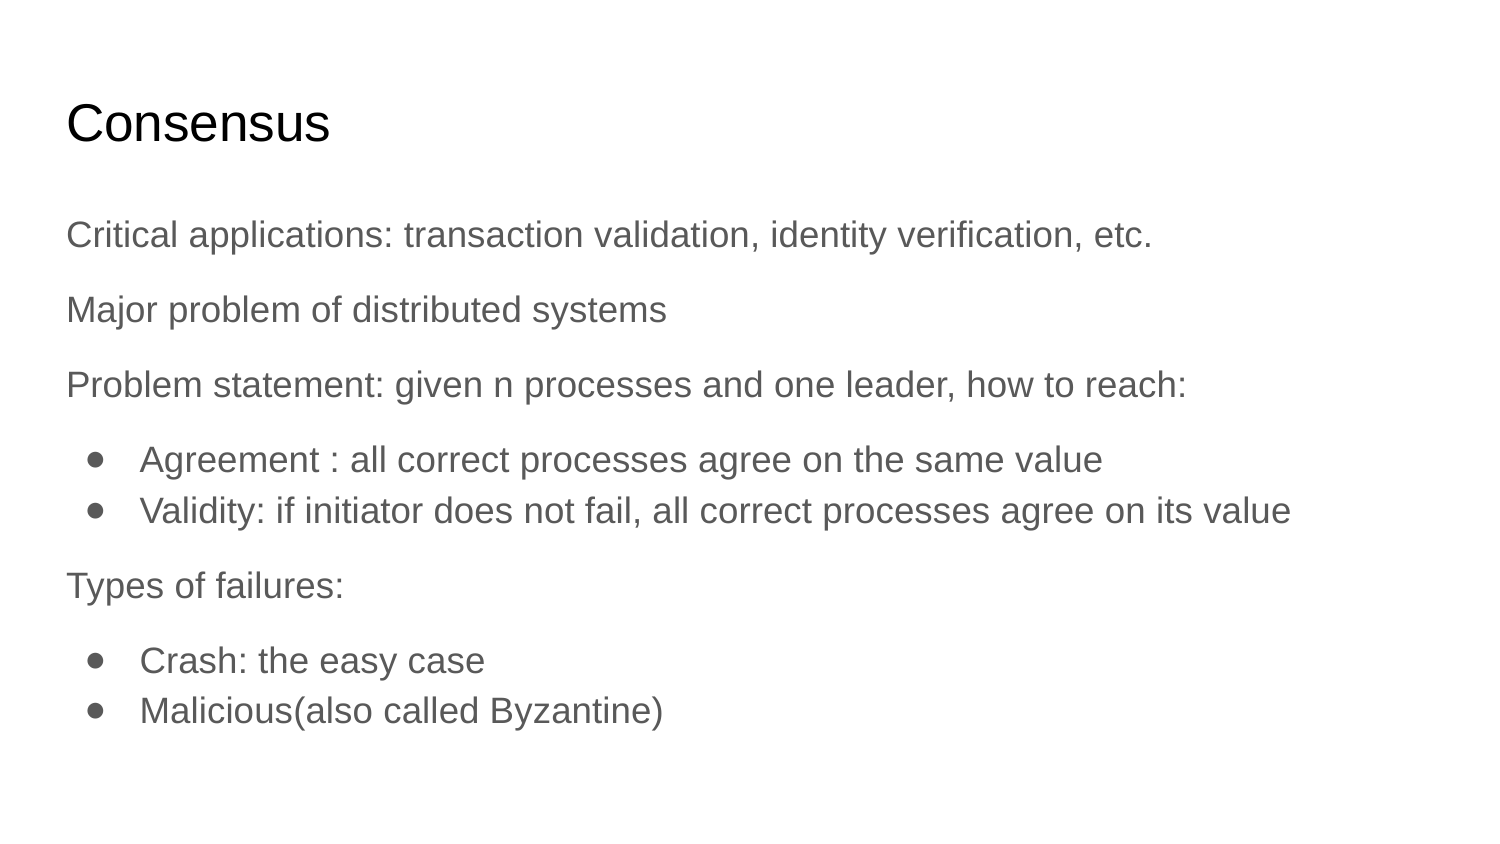

# Consensus
Critical applications: transaction validation, identity verification, etc.
Major problem of distributed systems
Problem statement: given n processes and one leader, how to reach:
Agreement : all correct processes agree on the same value
Validity: if initiator does not fail, all correct processes agree on its value
Types of failures:
Crash: the easy case
Malicious(also called Byzantine)